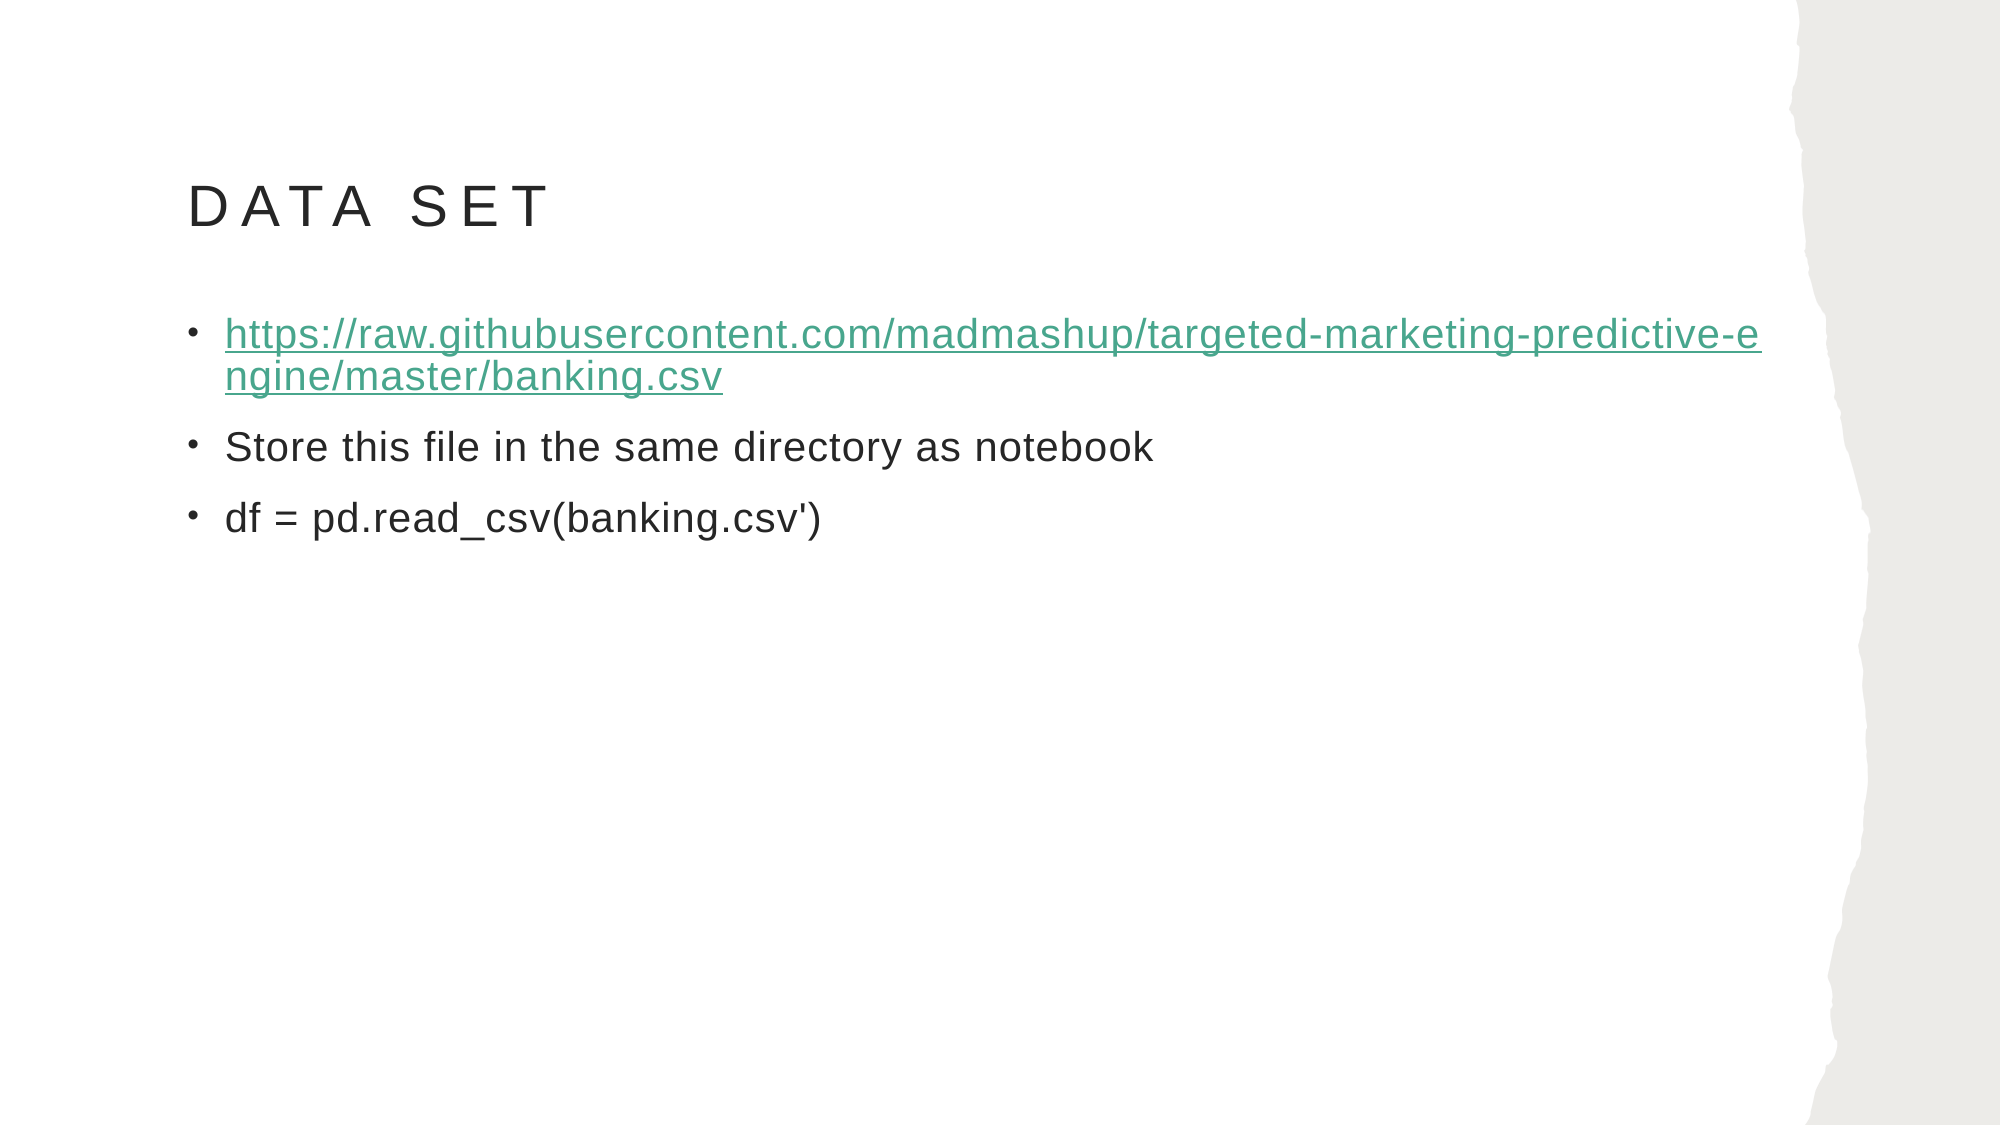

# Data set
https://raw.githubusercontent.com/madmashup/targeted-marketing-predictive-engine/master/banking.csv
Store this file in the same directory as notebook
df = pd.read_csv(banking.csv')